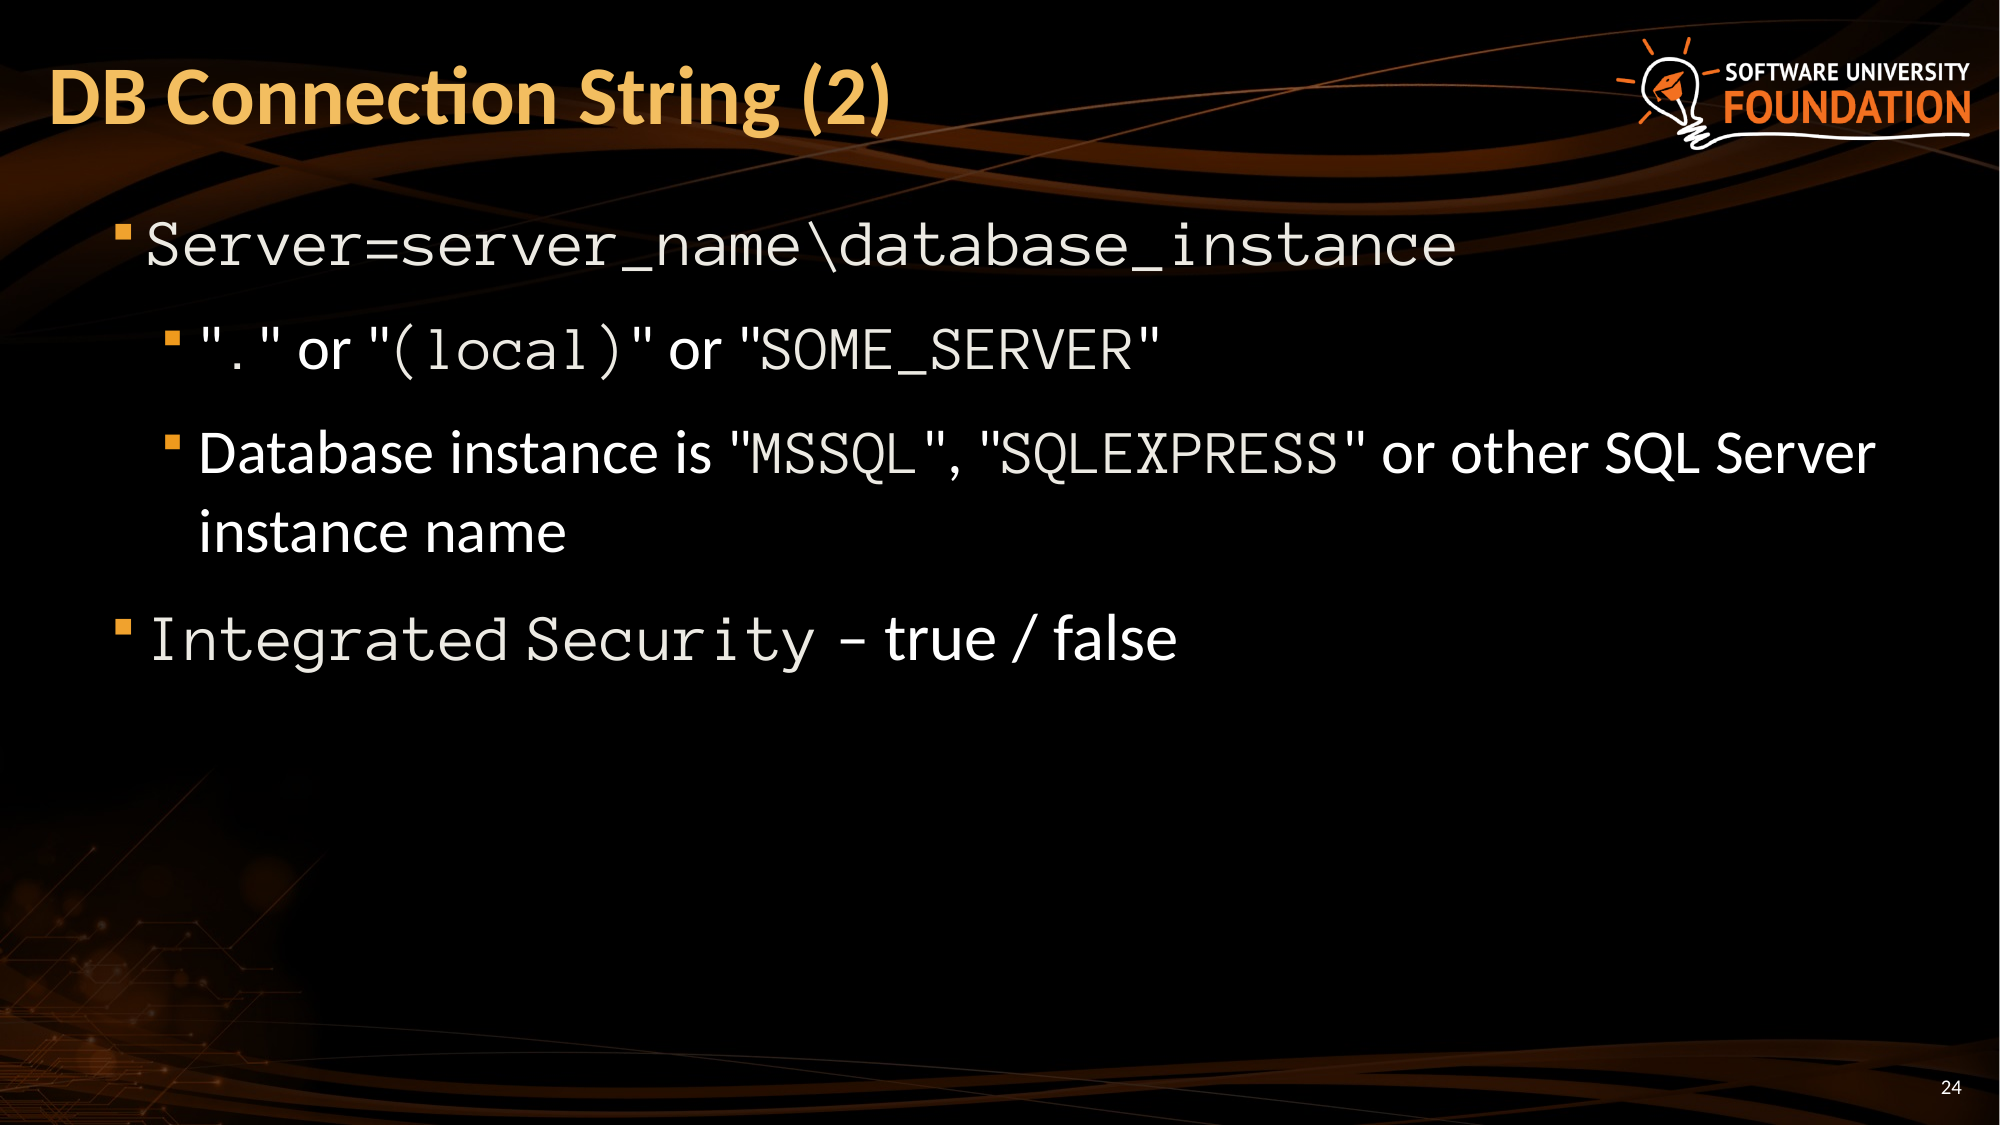

# DB Connection String (2)
Server=server_name\database_instance
"." or "(local)" or "SOME_SERVER"
Database instance is "MSSQL", "SQLEXPRESS" or other SQL Server instance name
Integrated Security – true / false
24